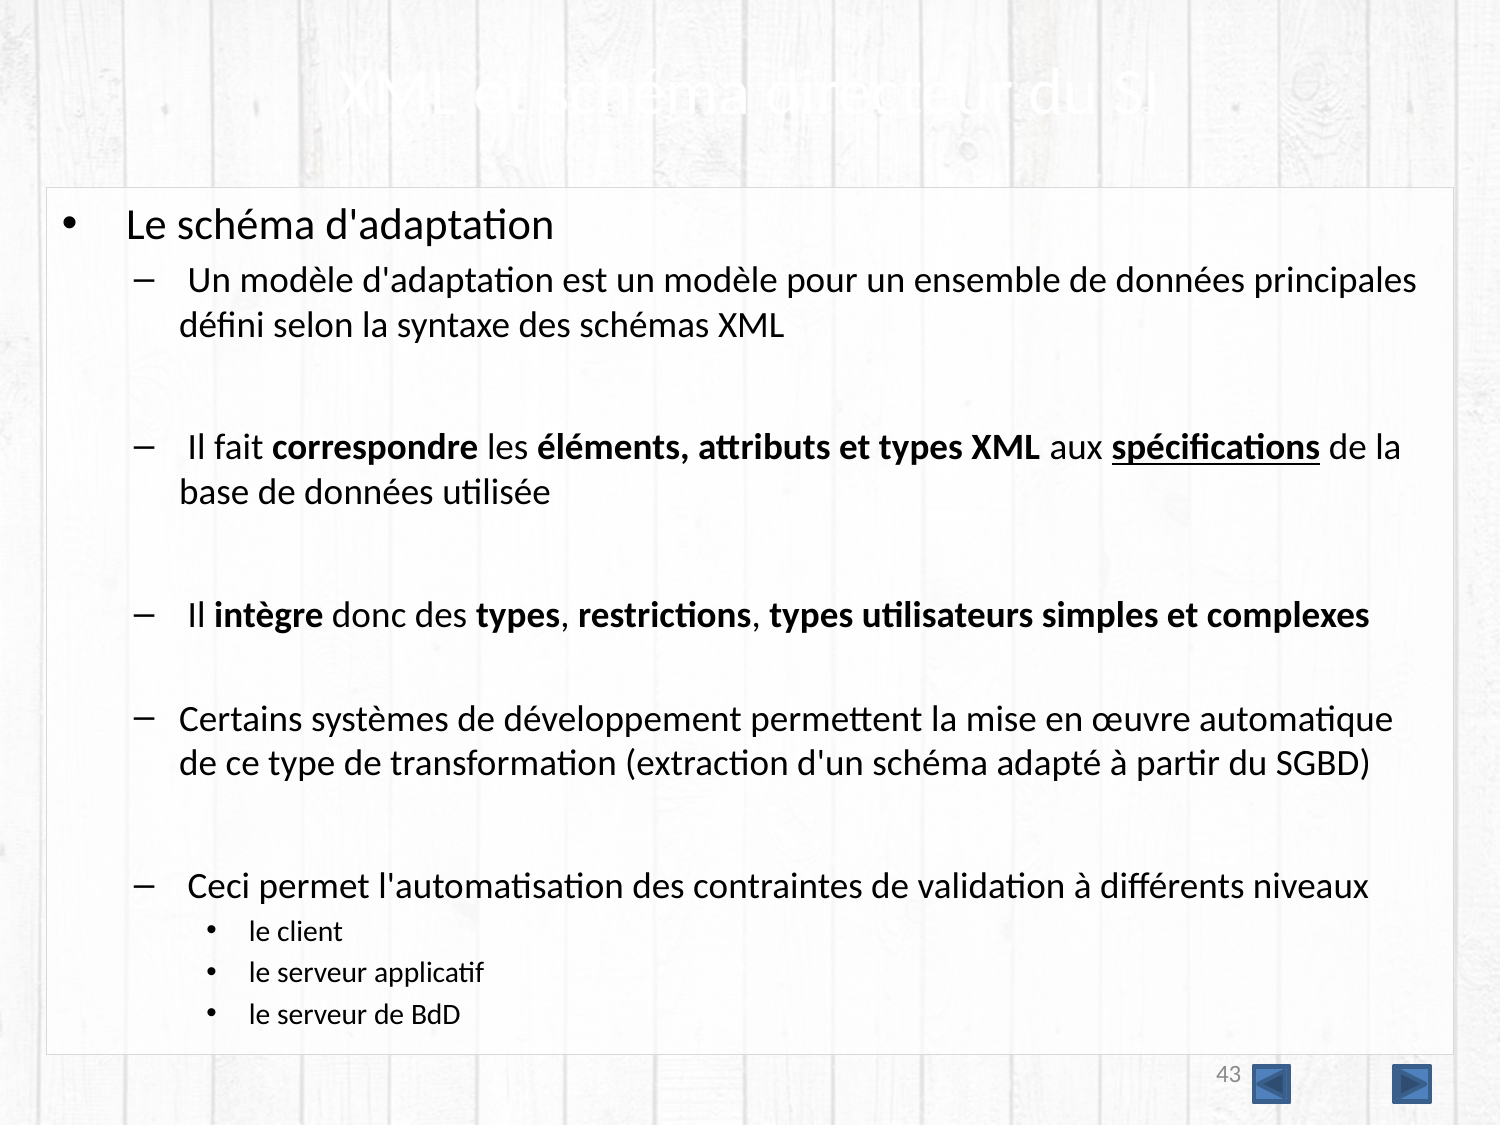

# XML et schéma directeur du SI
 Le schéma d'adaptation
 Un modèle d'adaptation est un modèle pour un ensemble de données principales défini selon la syntaxe des schémas XML

 Il fait correspondre les éléments, attributs et types XML aux spécifications de la base de données utilisée

 Il intègre donc des types, restrictions, types utilisateurs simples et complexes

Certains systèmes de développement permettent la mise en œuvre automatique de ce type de transformation (extraction d'un schéma adapté à partir du SGBD)

 Ceci permet l'automatisation des contraintes de validation à différents niveaux
 le client
 le serveur applicatif
 le serveur de BdD
43